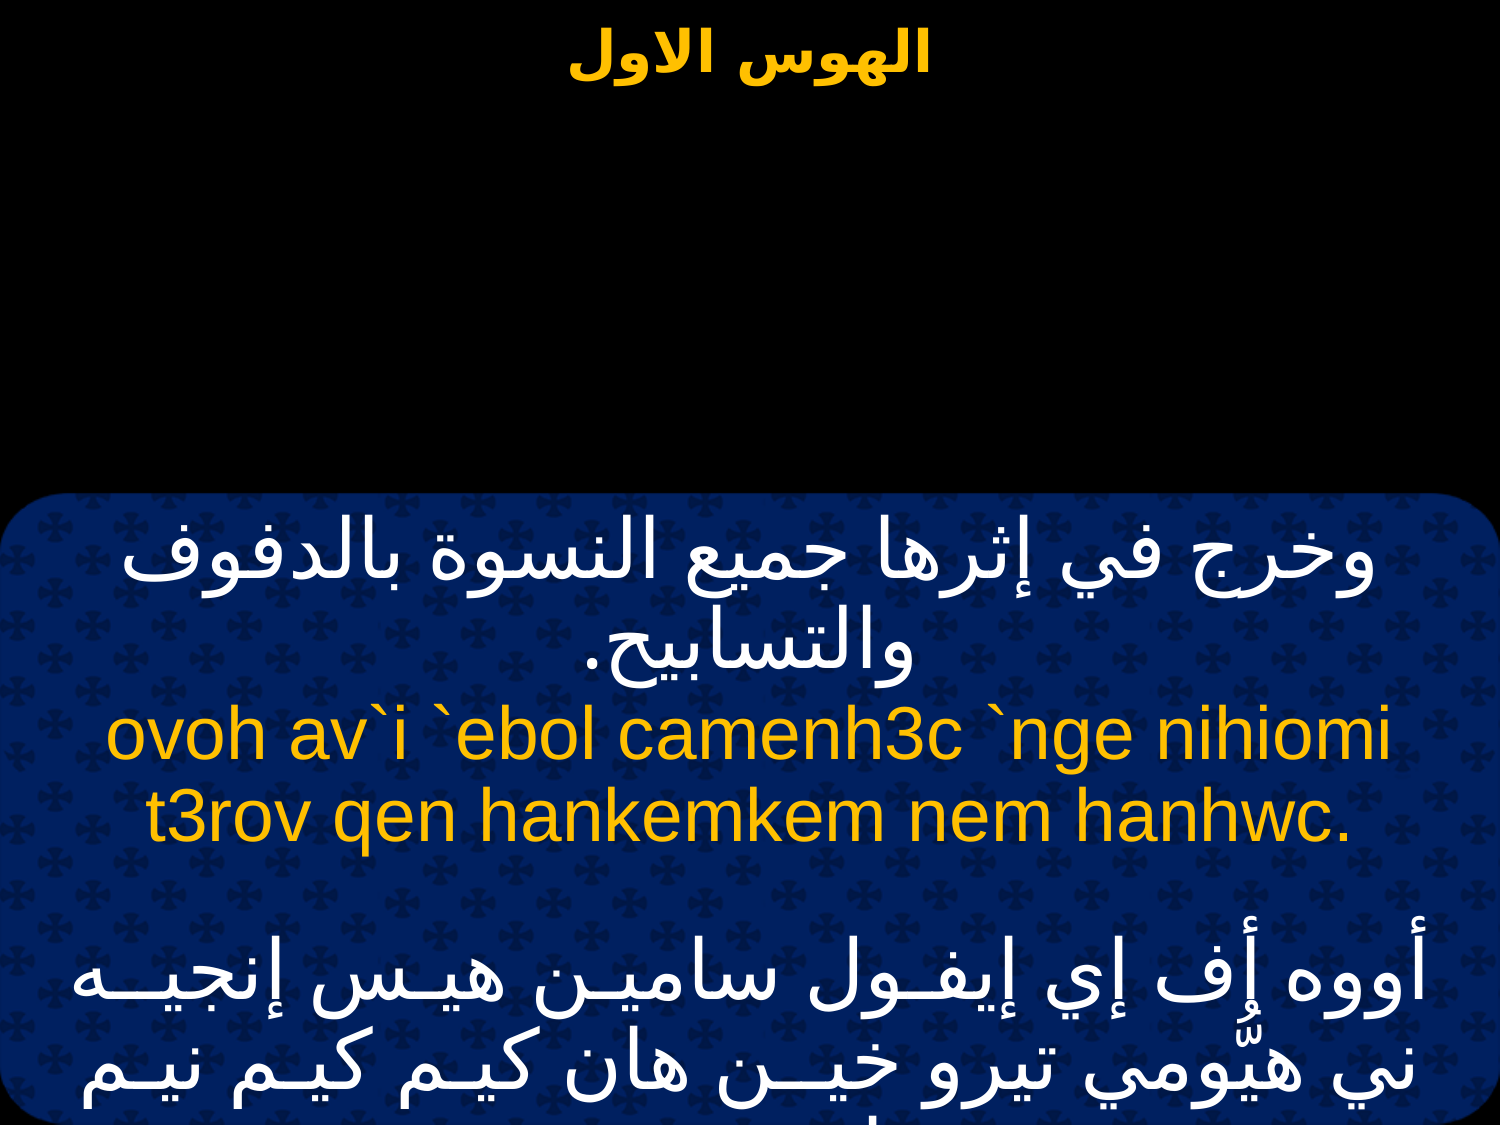

وخرج في إثرها جميع النسوة بالدفوف والتسابيح.
ovoh av`i `ebol camenh3c `nge nihiomi t3rov qen hankemkem nem hanhwc.
أووه أف إي إيفـول ساميـن هيـس إنجيــه ني هيُّومي تيرو خيــن هان كيـم كيـم نيـم هان هوس.